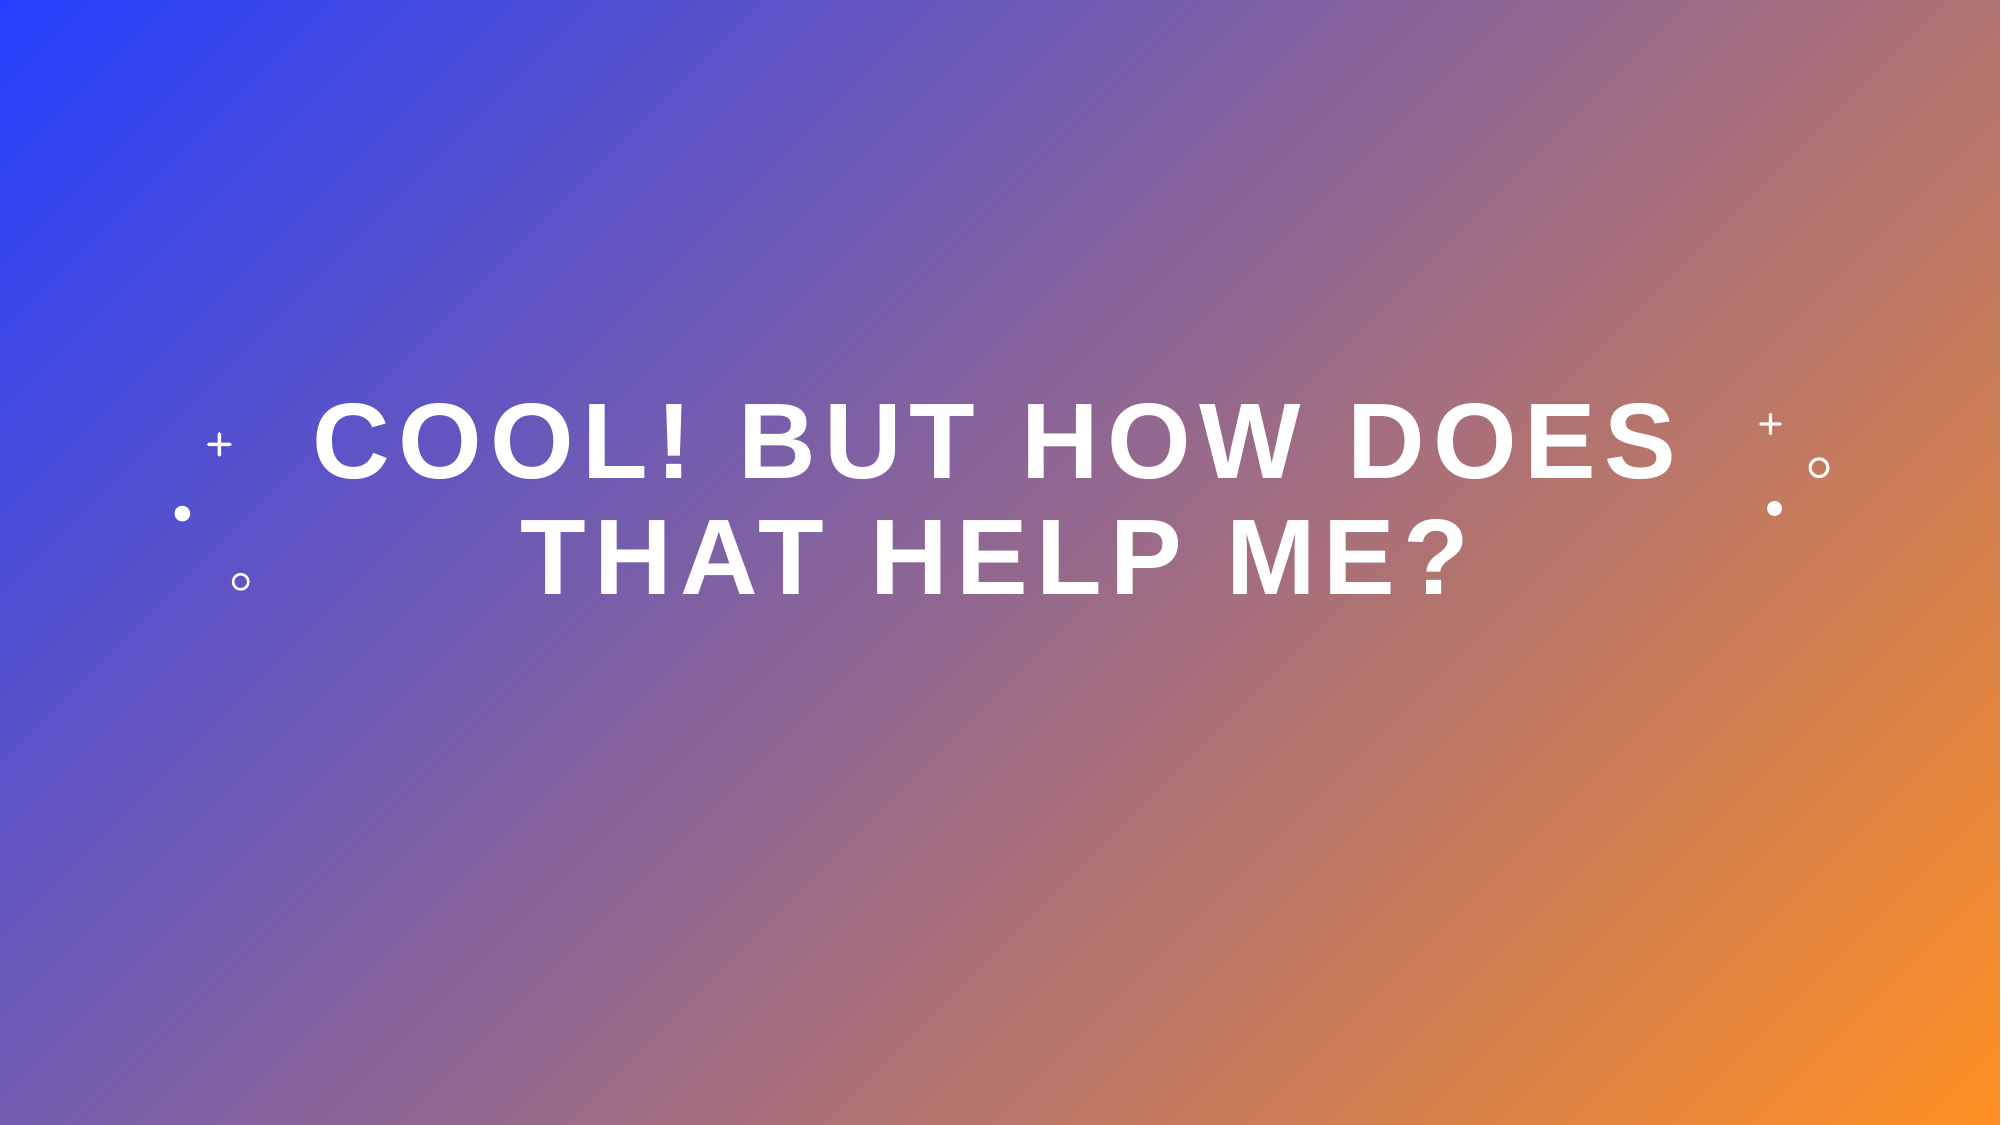

# Cool! But how does that help me?